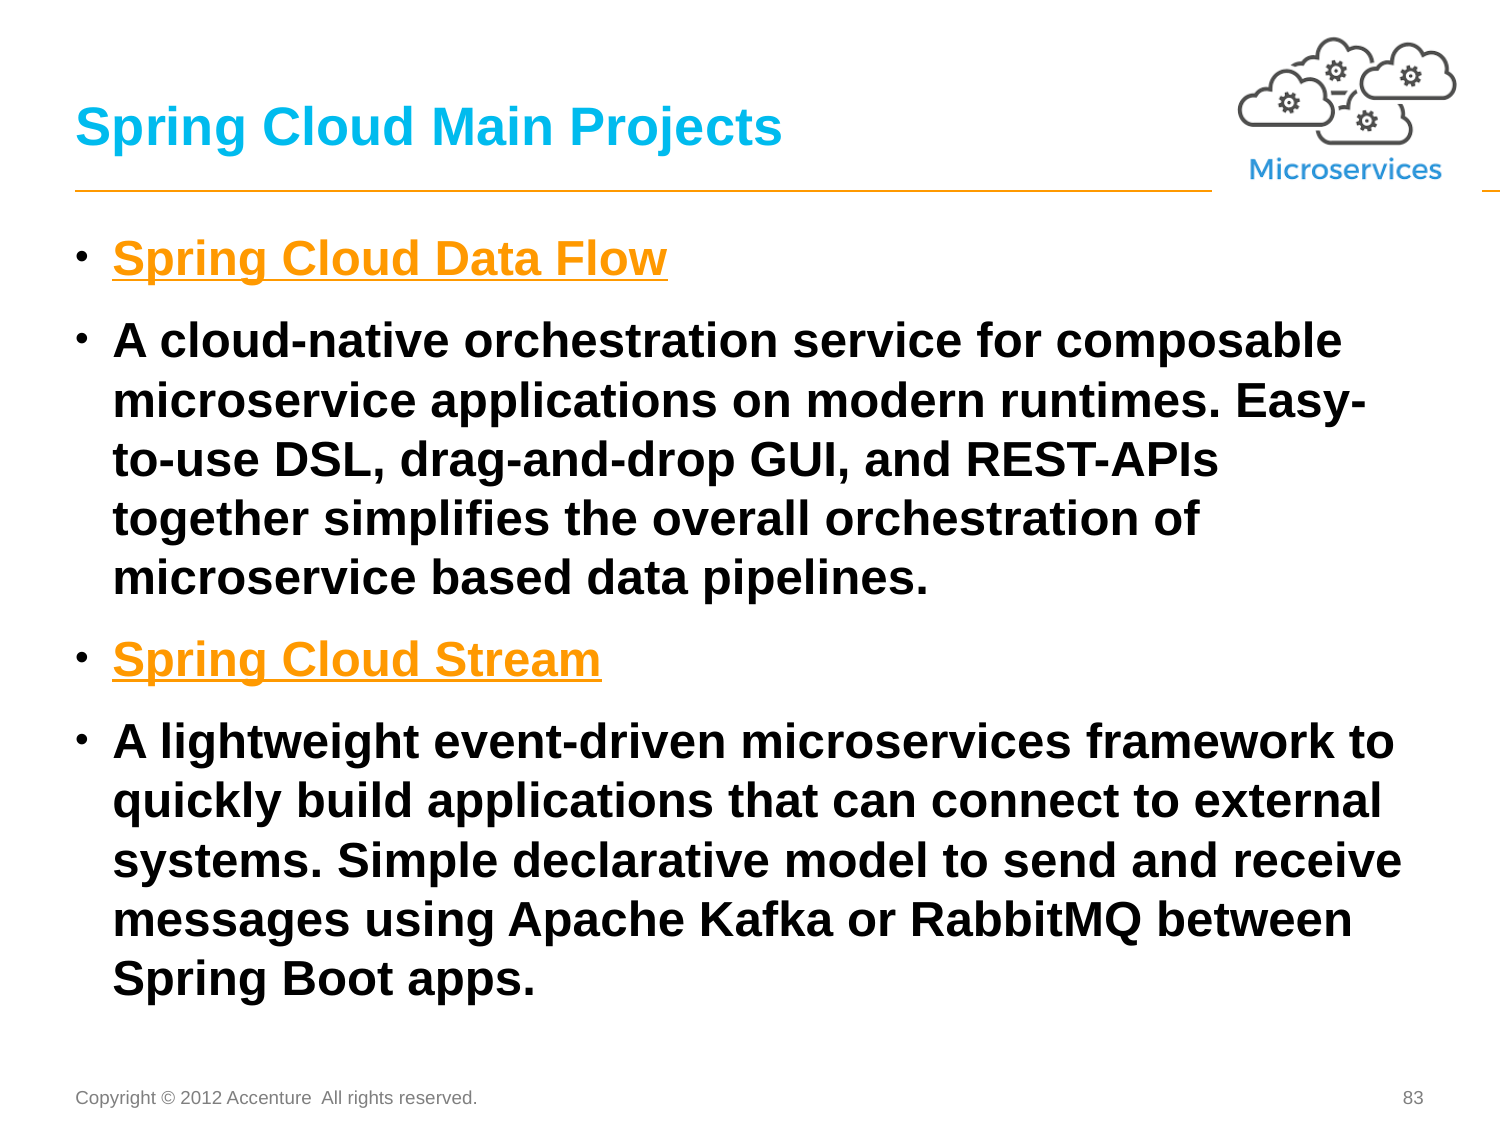

# Spring Cloud Main Projects
Spring Cloud Data Flow
A cloud-native orchestration service for composable microservice applications on modern runtimes. Easy-to-use DSL, drag-and-drop GUI, and REST-APIs together simplifies the overall orchestration of microservice based data pipelines.
Spring Cloud Stream
A lightweight event-driven microservices framework to quickly build applications that can connect to external systems. Simple declarative model to send and receive messages using Apache Kafka or RabbitMQ between Spring Boot apps.